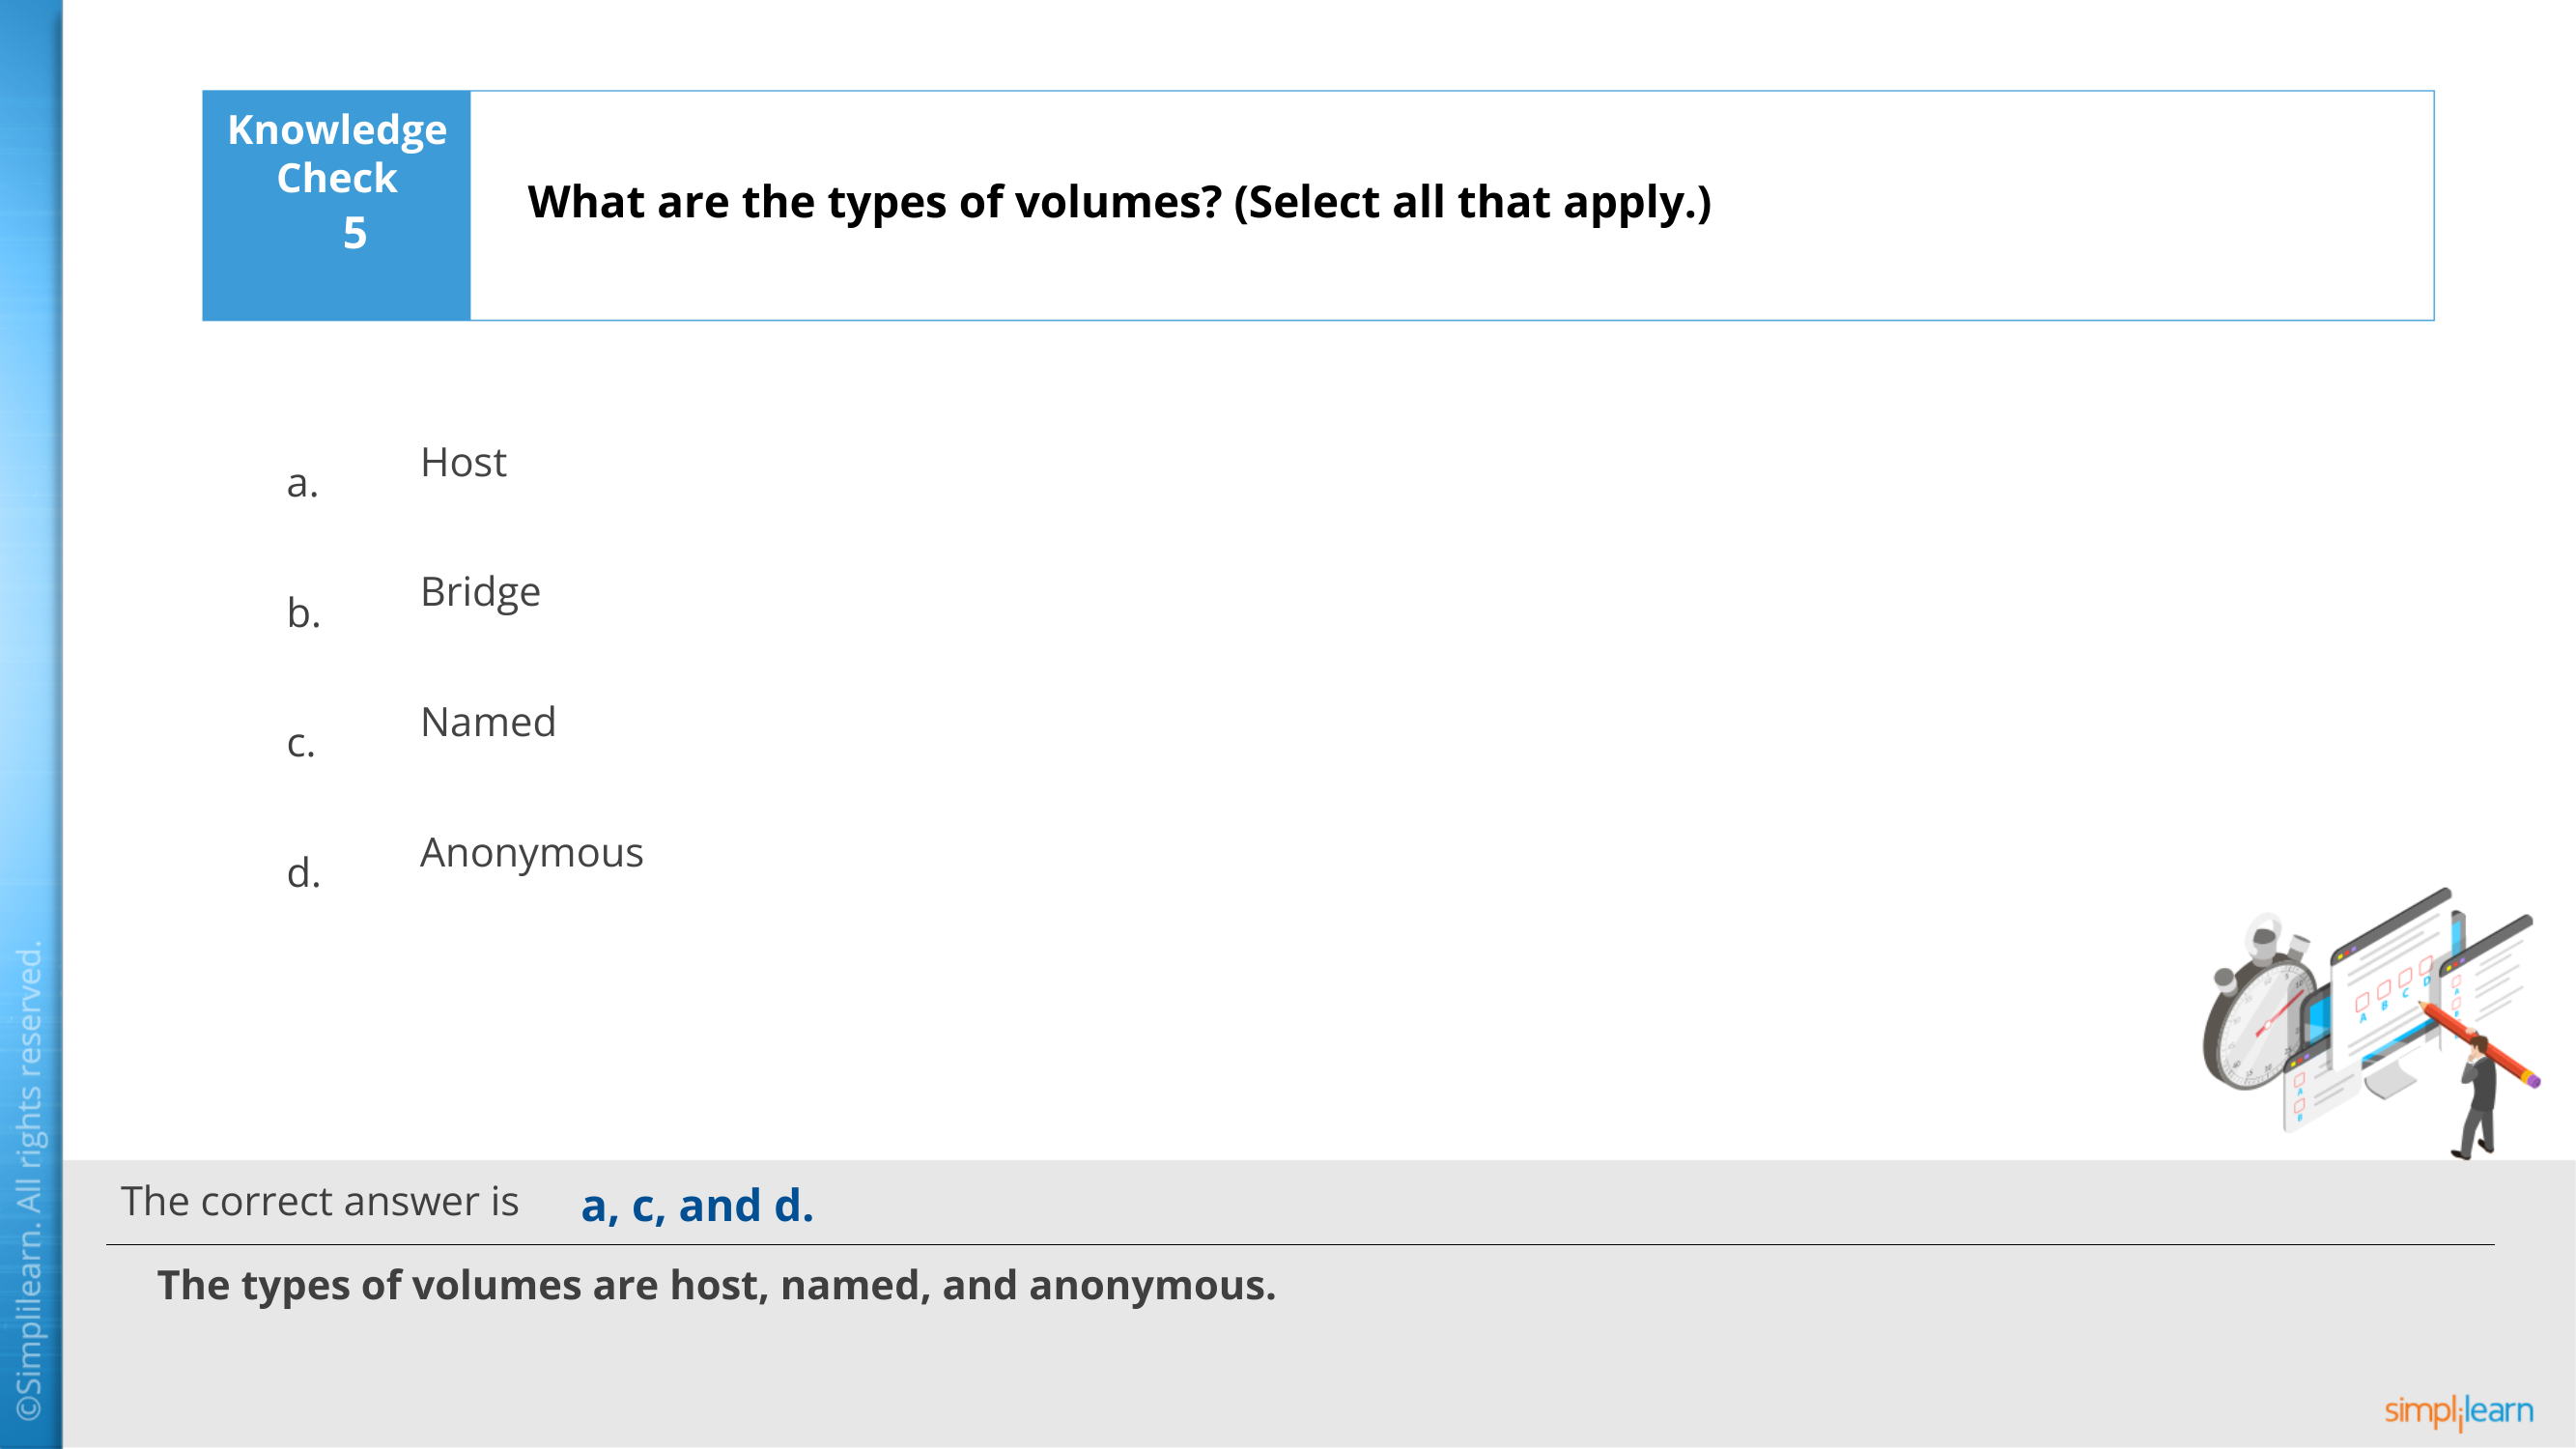

What are the types of volumes? (Select all that apply.)
5
Host
Bridge
Named
Anonymous
a, c, and d.
The types of volumes are host, named, and anonymous.